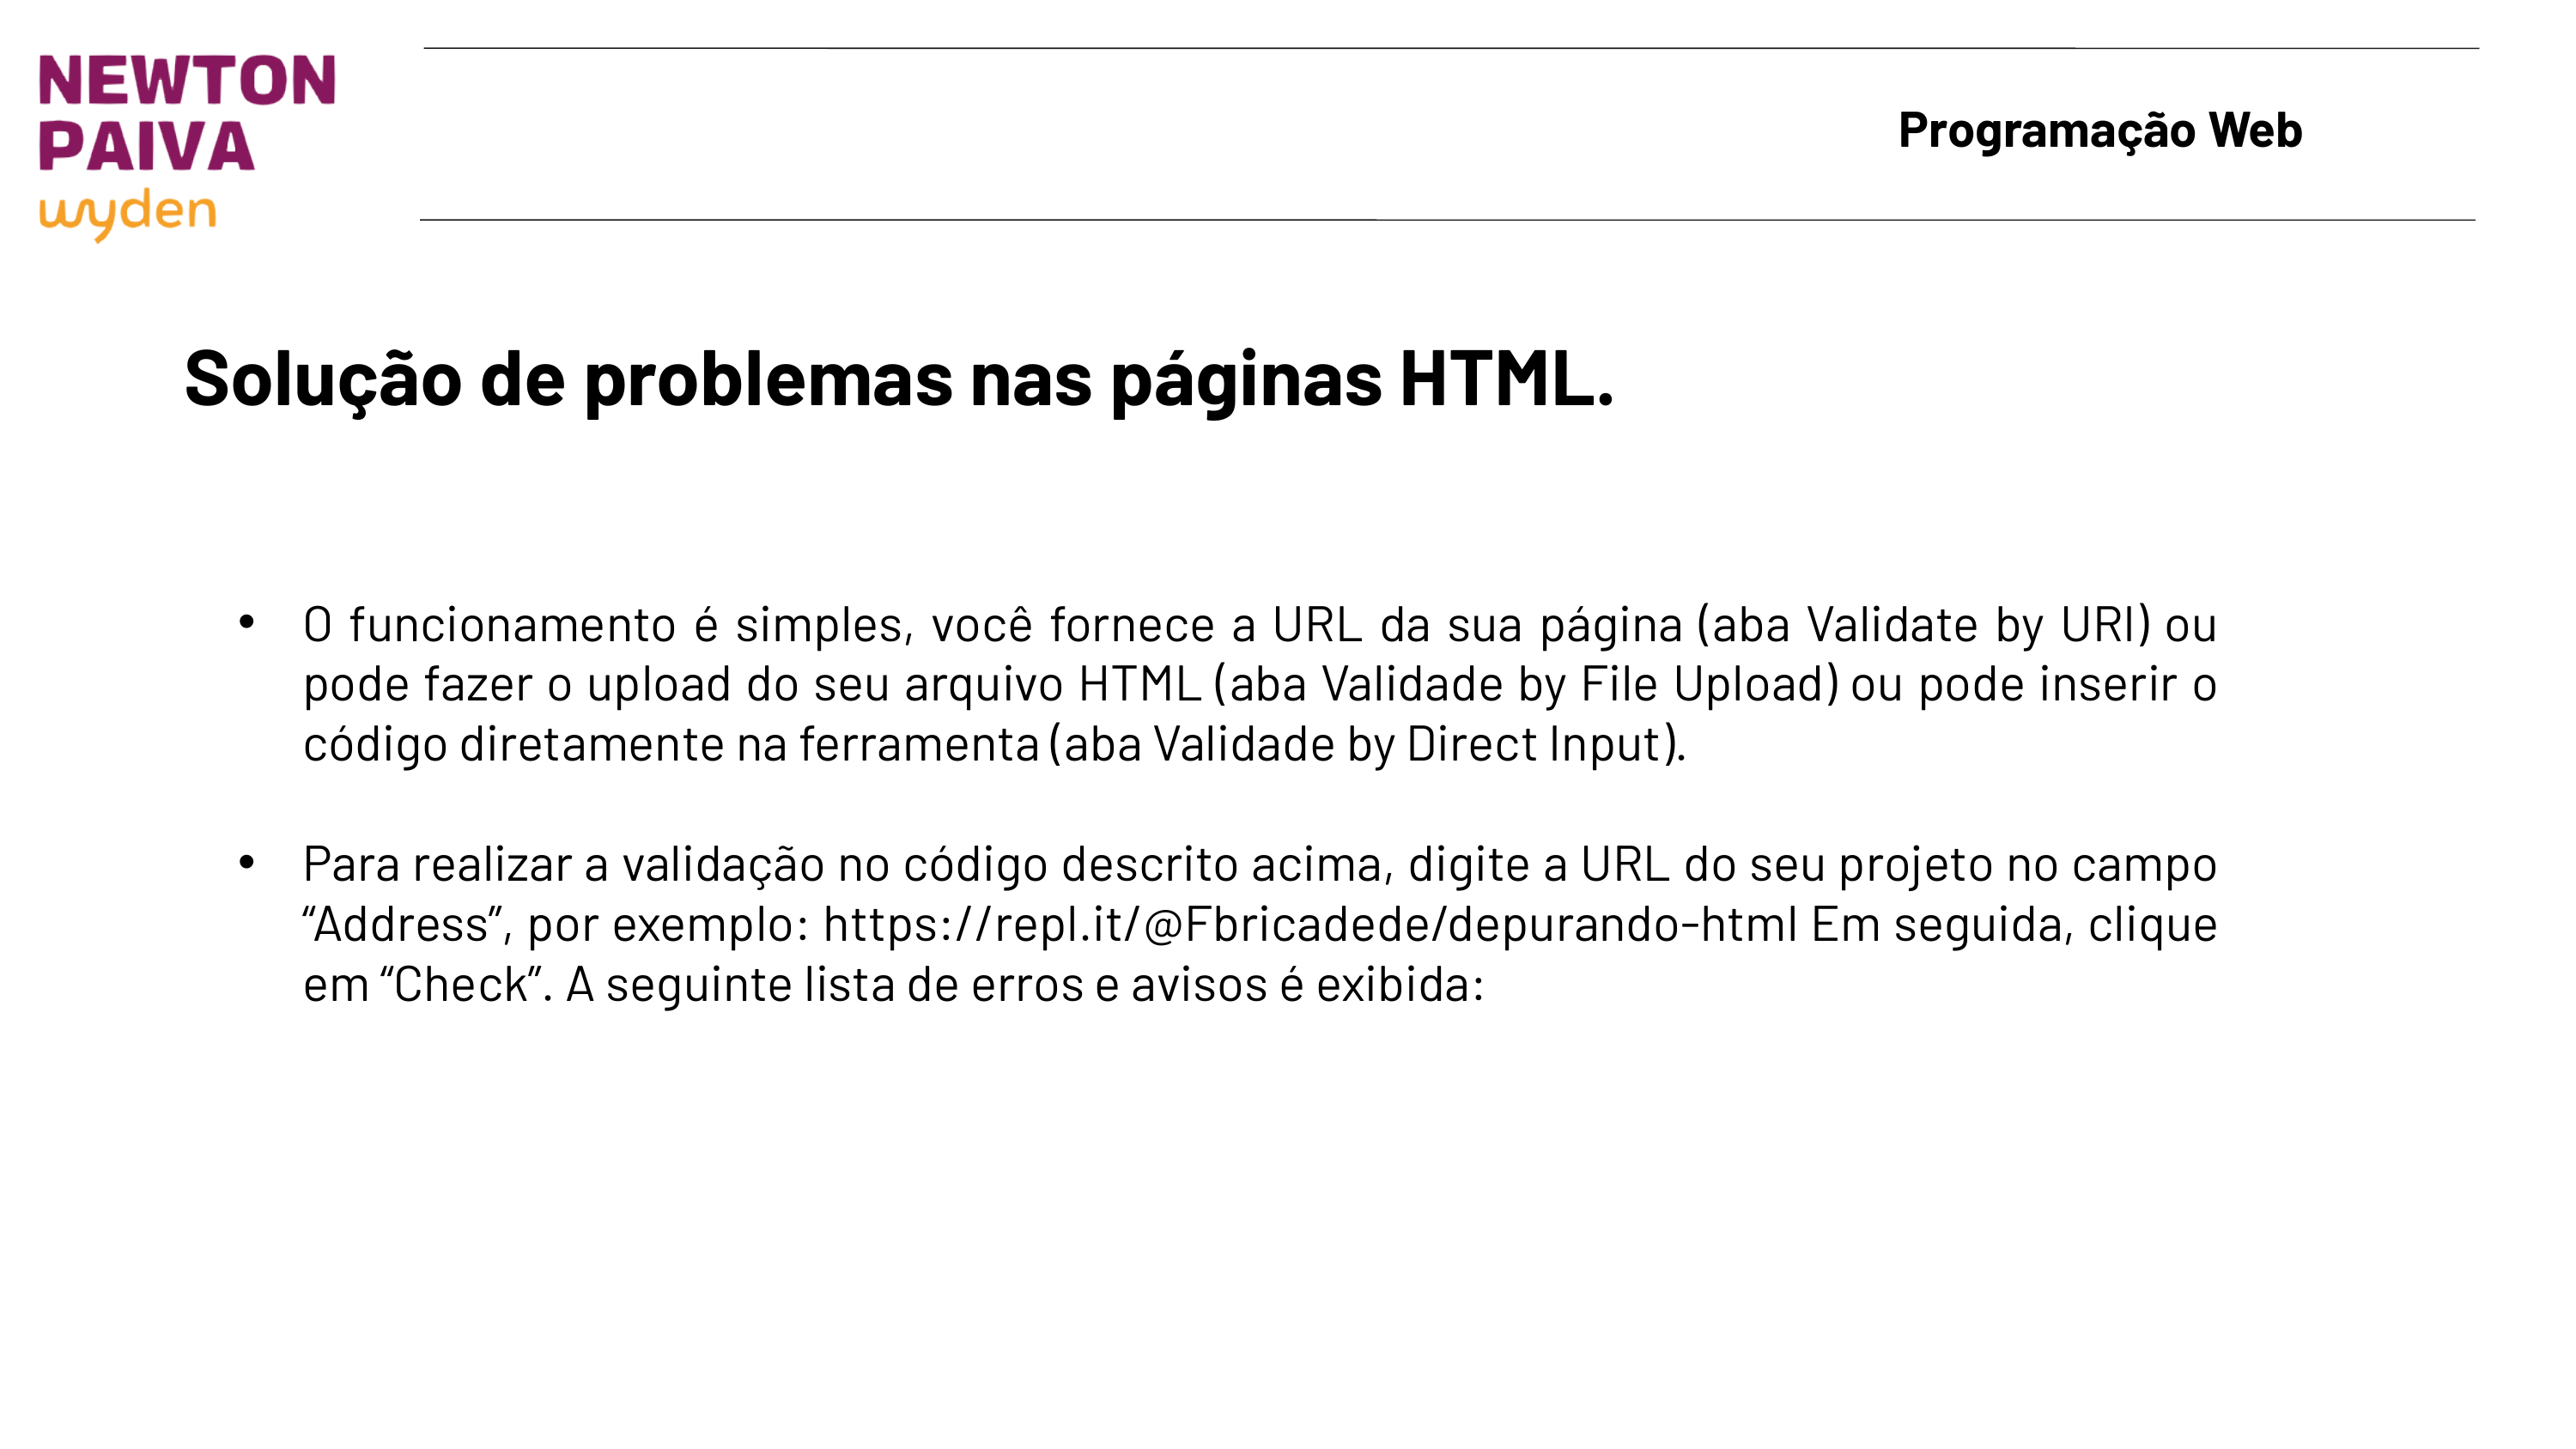

Solução de problemas nas páginas HTML.
O funcionamento é simples, você fornece a URL da sua página (aba Validate by URI) ou pode fazer o upload do seu arquivo HTML (aba Validade by File Upload) ou pode inserir o código diretamente na ferramenta (aba Validade by Direct Input).

Para realizar a validação no código descrito acima, digite a URL do seu projeto no campo “Address”, por exemplo: https://repl.it/@Fbricadede/depurando-html Em seguida, clique em “Check”. A seguinte lista de erros e avisos é exibida: